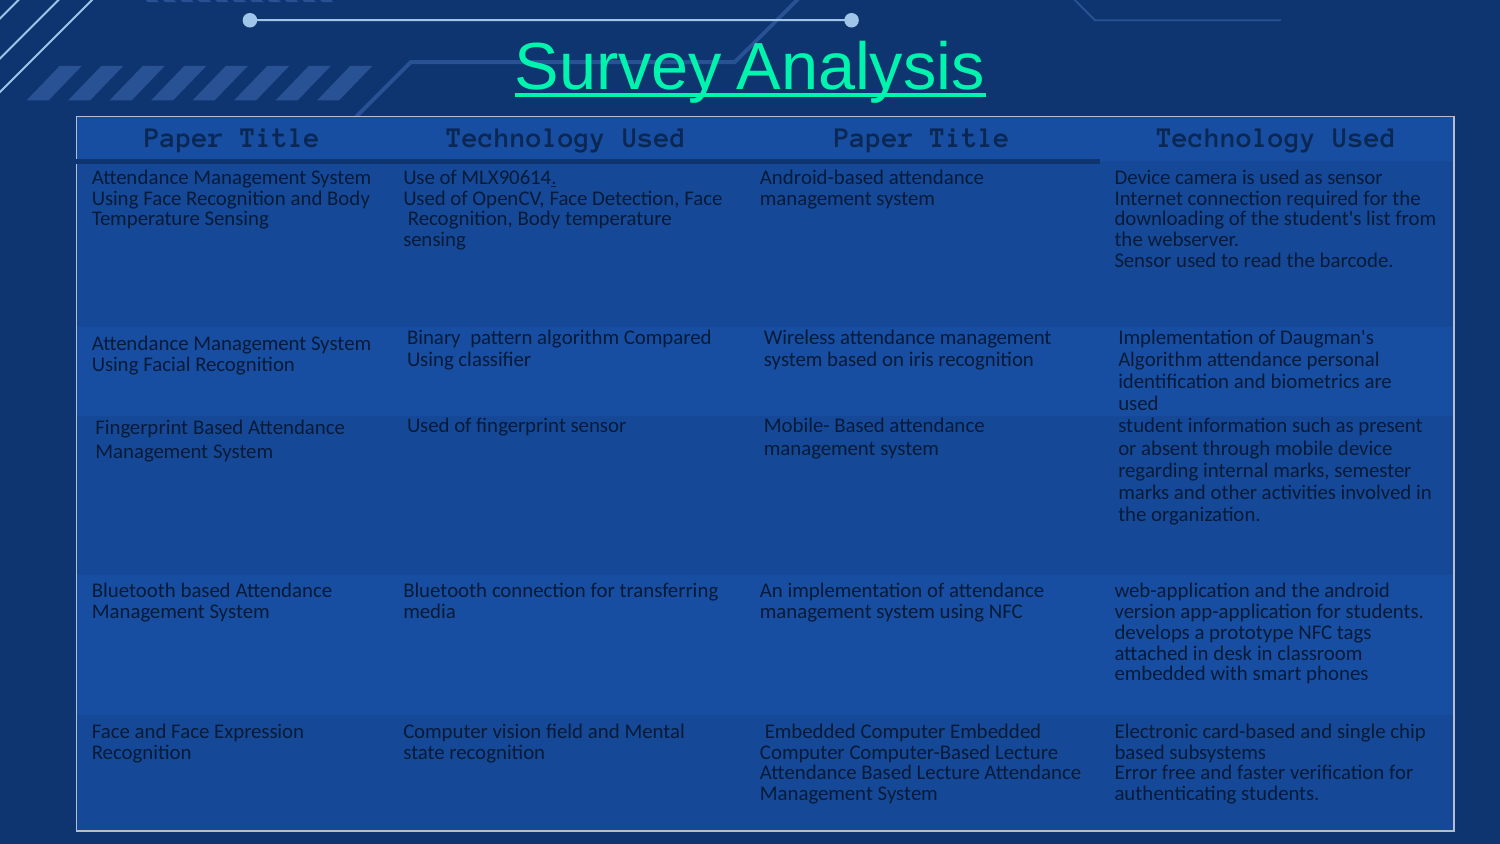

# Survey Analysis
| Paper Title | Technology Used | Paper Title | Technology Used |
| --- | --- | --- | --- |
| Attendance Management System Using Face Recognition and Body Temperature Sensing | Use of MLX90614. Used of OpenCV, Face Detection, Face Recognition, Body temperature sensing | Android-based attendance management system | Device camera is used as sensor Internet connection required for the downloading of the student's list from the webserver. Sensor used to read the barcode. |
| Attendance Management System Using Facial Recognition | Binary pattern algorithm Compared Using classifier | Wireless attendance management system based on iris recognition | Implementation of Daugman's Algorithm attendance personal identification and biometrics are used |
| Fingerprint Based Attendance Management System | Used of fingerprint sensor | Mobile- Based attendance management system | student information such as present or absent through mobile device regarding internal marks, semester marks and other activities involved in the organization. |
| Bluetooth based Attendance Management System | Bluetooth connection for transferring media | An implementation of attendance management system using NFC | web-application and the android version app-application for students. develops a prototype NFC tags attached in desk in classroom embedded with smart phones |
| Face and Face Expression Recognition | Computer vision field and Mental state recognition | Embedded Computer Embedded Computer Computer-Based Lecture Attendance Based Lecture Attendance Management System | Electronic card-based and single chip based subsystems Error free and faster verification for authenticating students. |